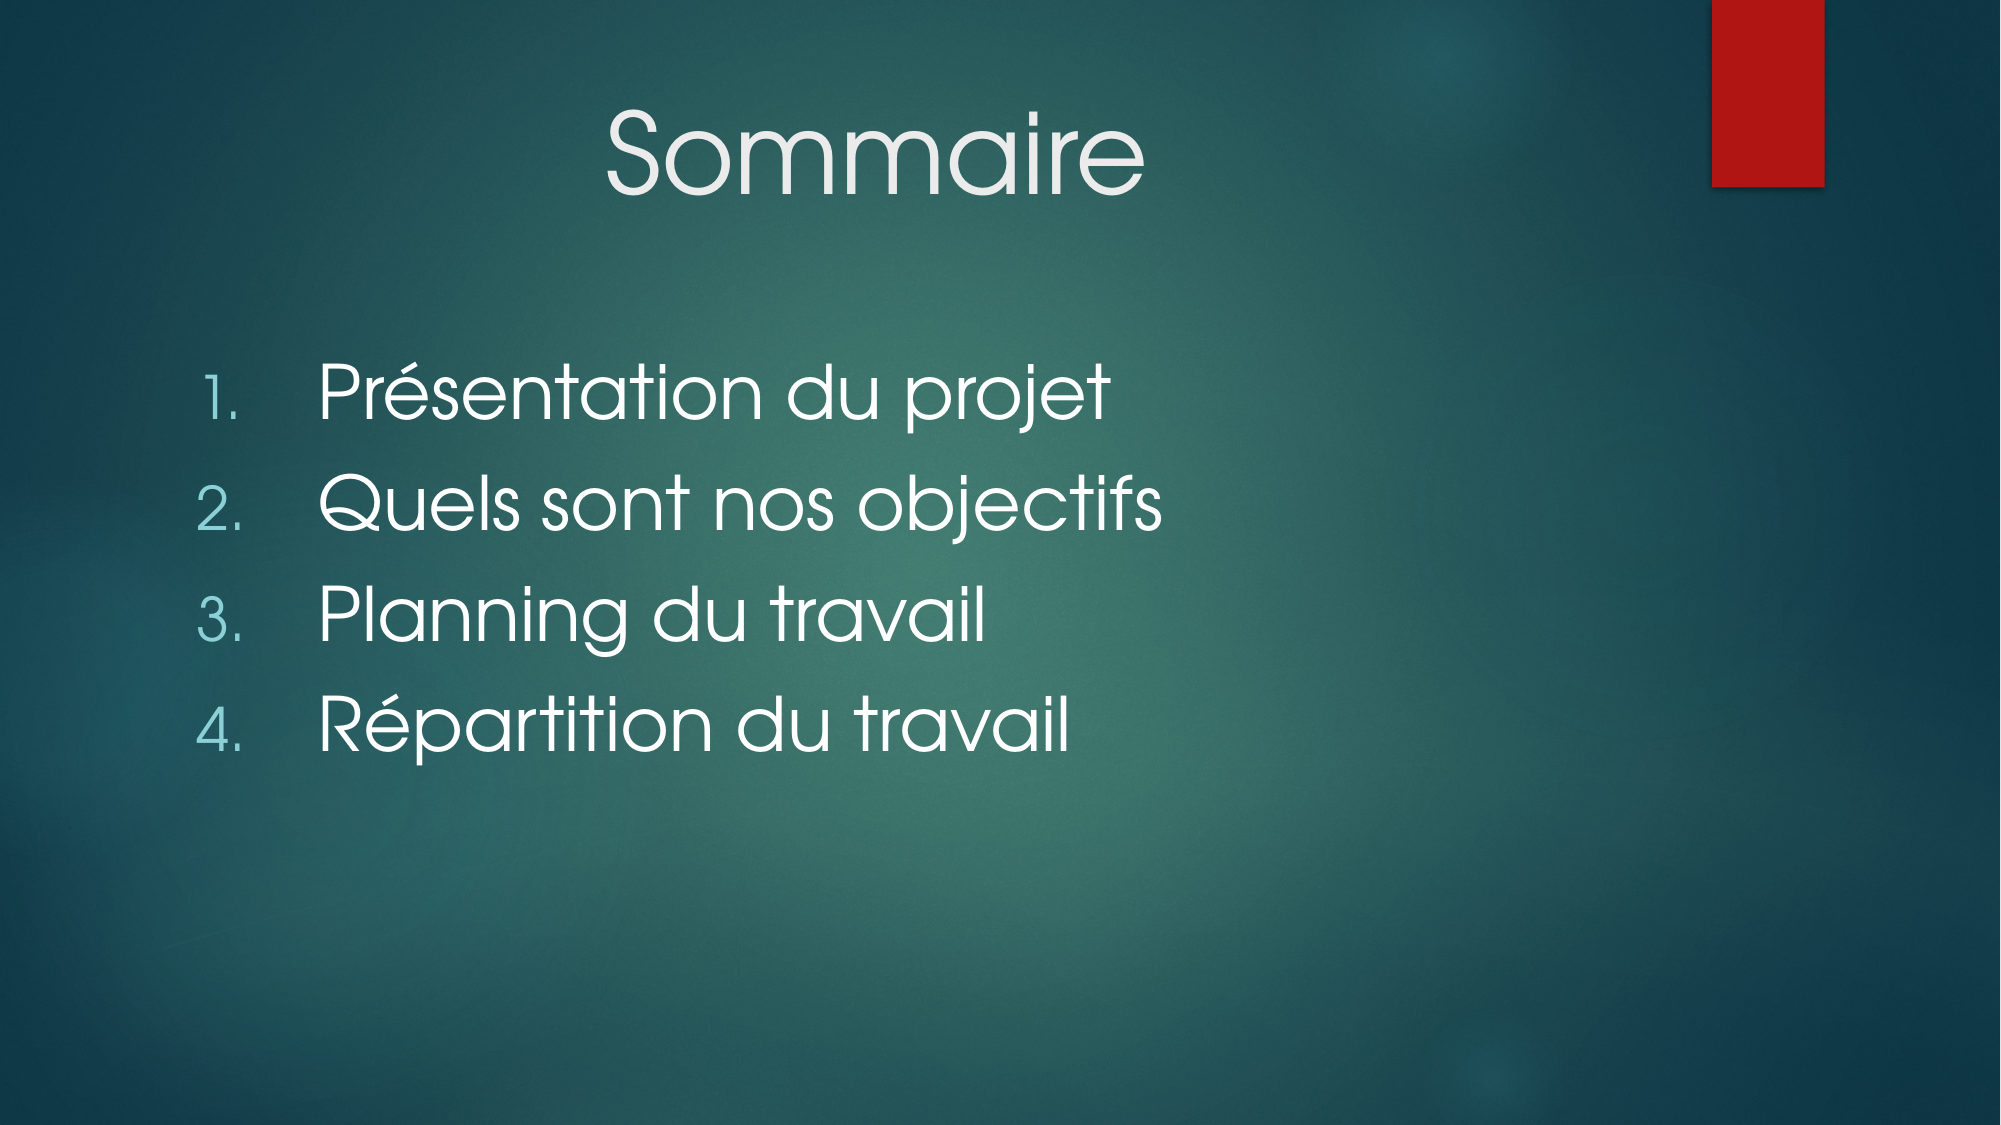

# Sommaire
Présentation du projet
Quels sont nos objectifs
Planning du travail
Répartition du travail